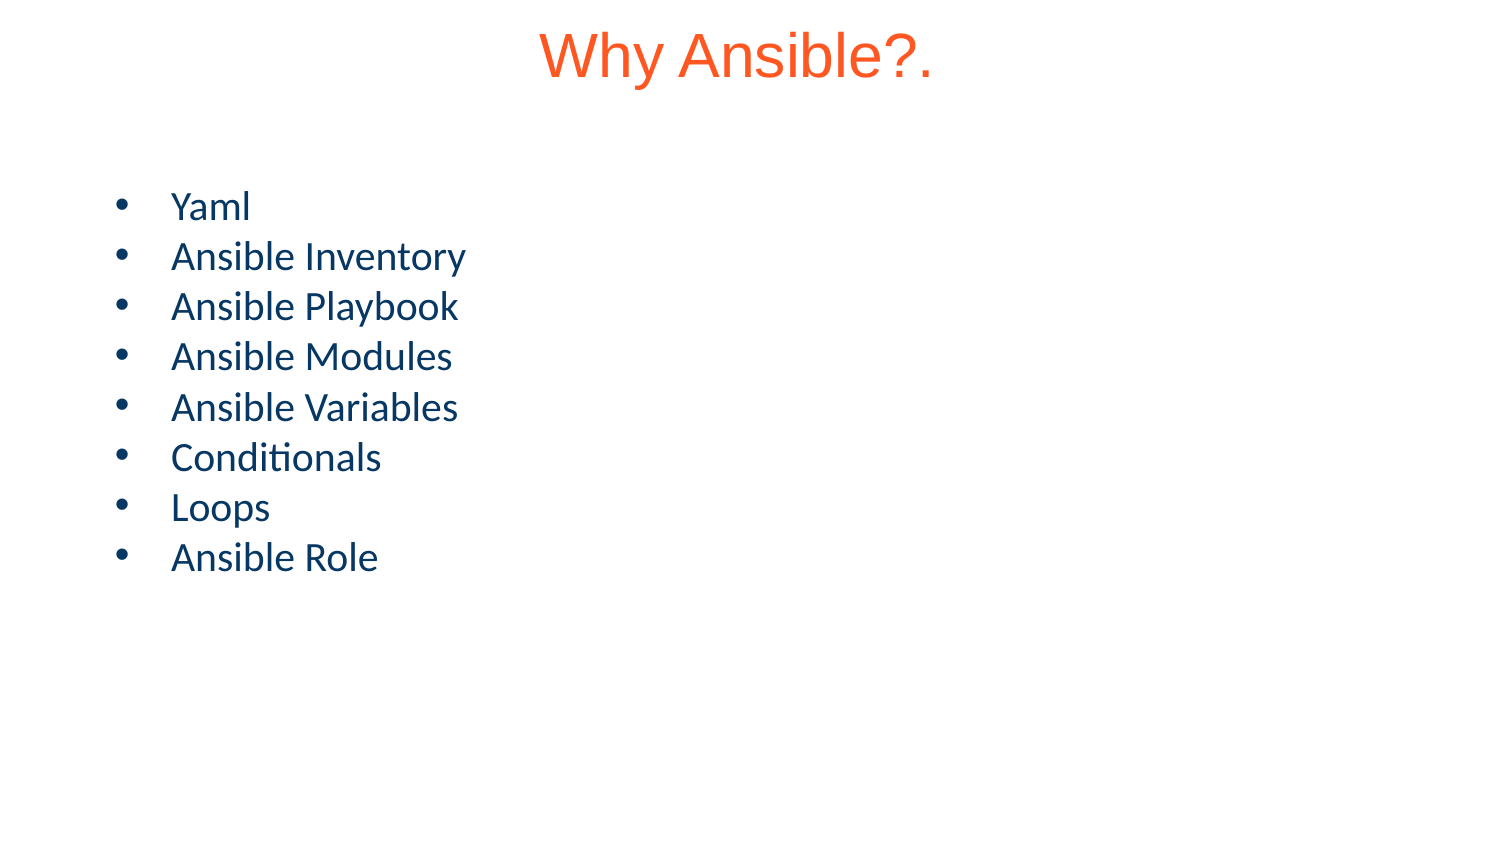

# Why Ansible?.
Yaml
Ansible Inventory
Ansible Playbook
Ansible Modules
Ansible Variables
Conditionals
Loops
Ansible Role